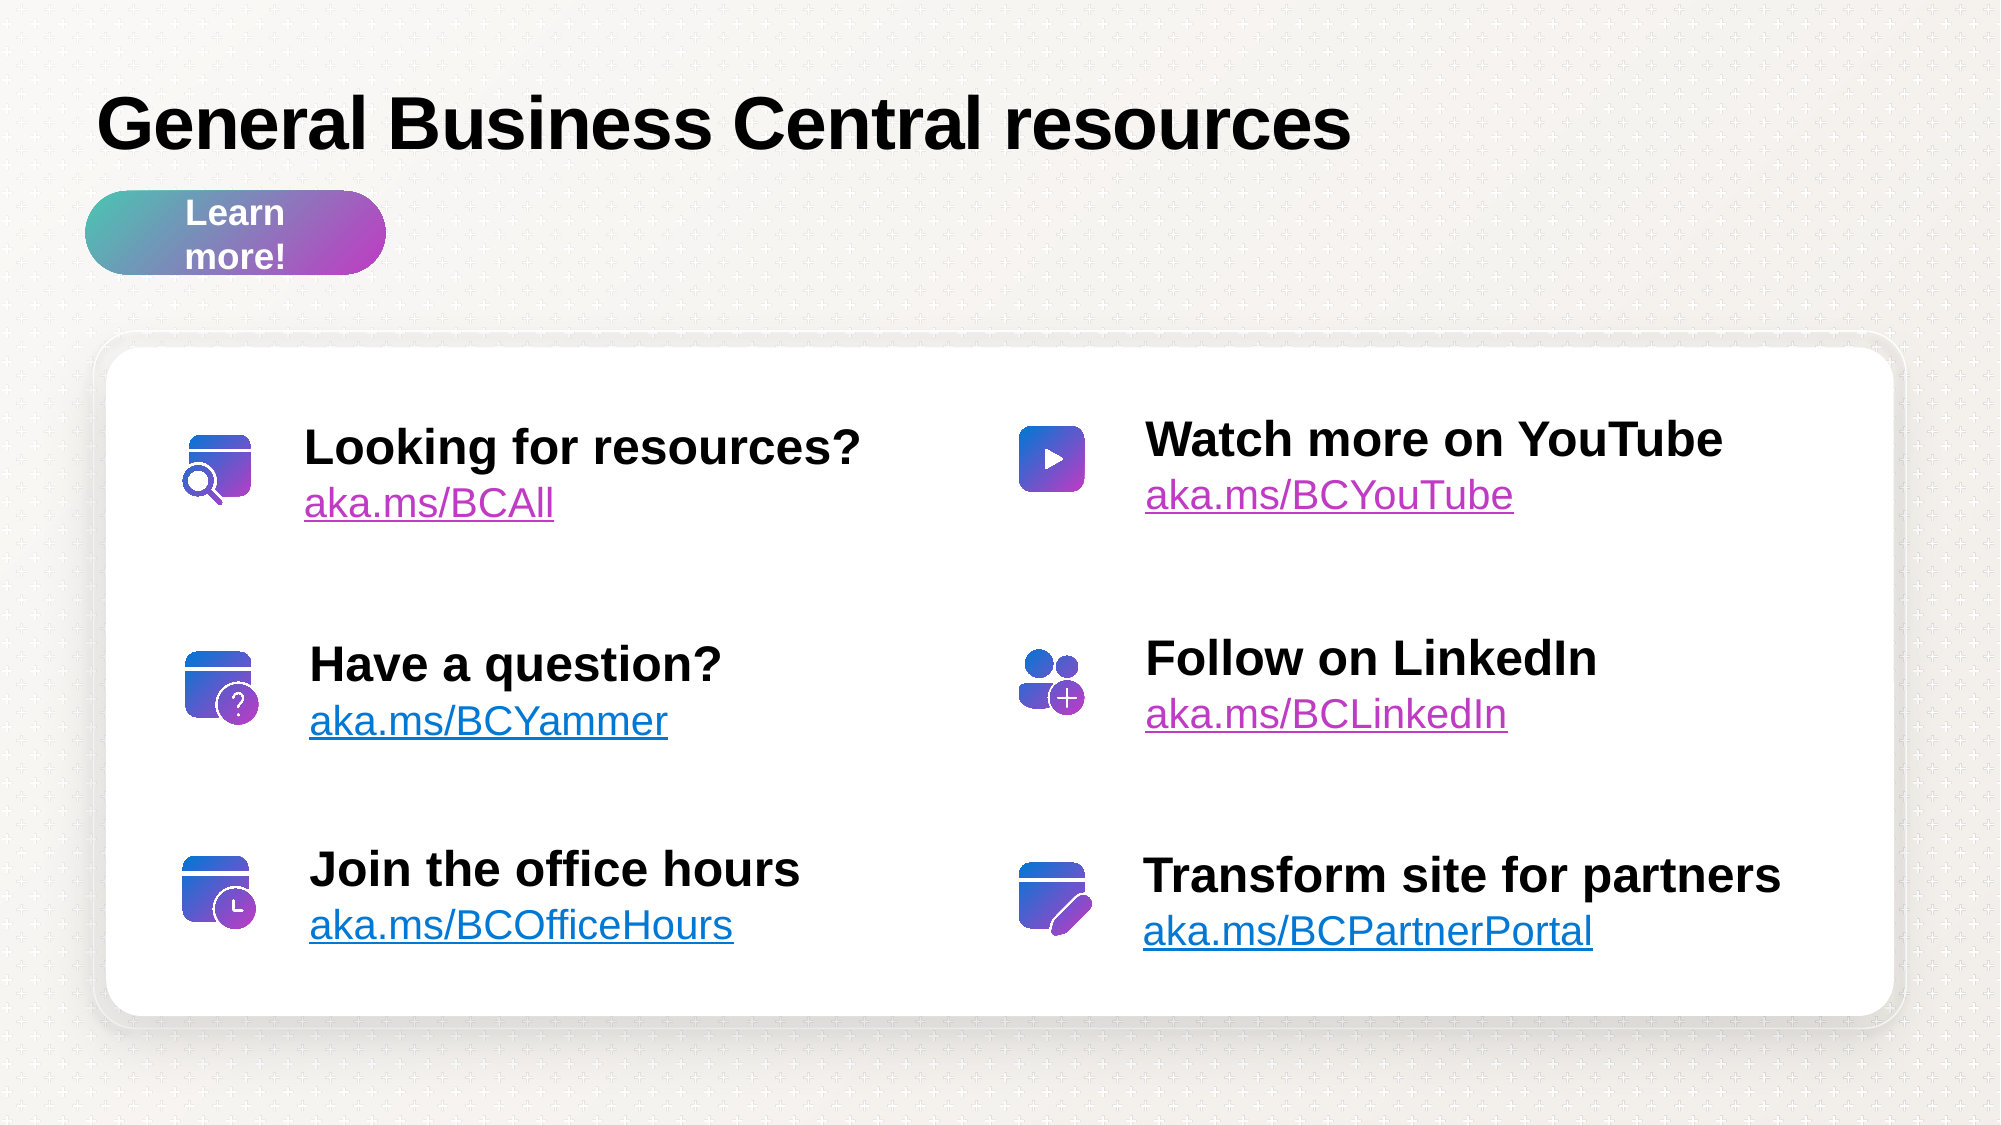

# General Business Central resources

Learn more!
Watch more on YouTube
Looking for resources?

aka.ms/BCYouTube
aka.ms/BCAll
Follow on LinkedIn
Have a question?

aka.ms/BCLinkedIn
aka.ms/BCYammer
Join the office hours
Transform site for partners

aka.ms/BCOfficeHours
aka.ms/BCPartnerPortal